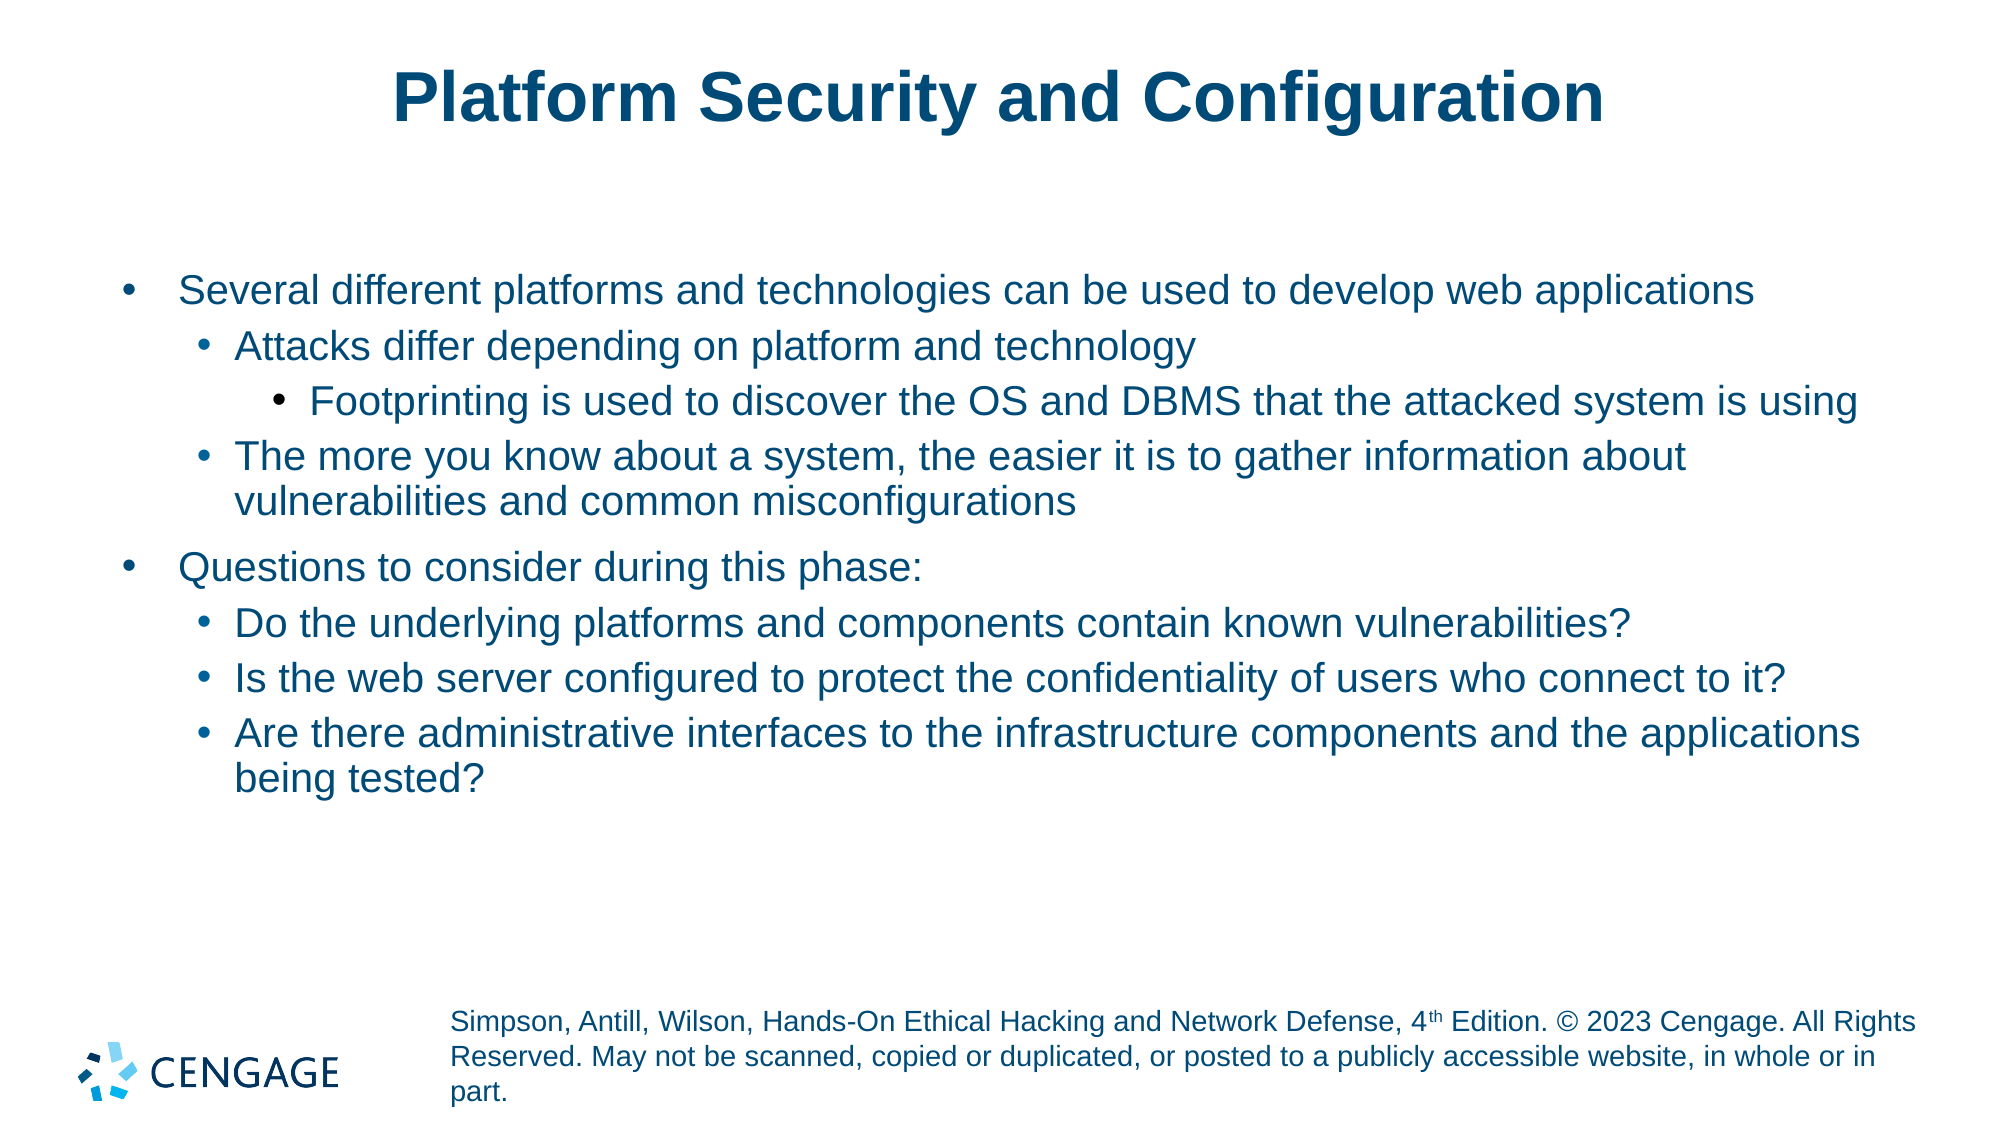

# Platform Security and Configuration
Several different platforms and technologies can be used to develop web applications
Attacks differ depending on platform and technology
Footprinting is used to discover the OS and DBMS that the attacked system is using
The more you know about a system, the easier it is to gather information about vulnerabilities and common misconfigurations
Questions to consider during this phase:
Do the underlying platforms and components contain known vulnerabilities?
Is the web server configured to protect the confidentiality of users who connect to it?
Are there administrative interfaces to the infrastructure components and the applications being tested?